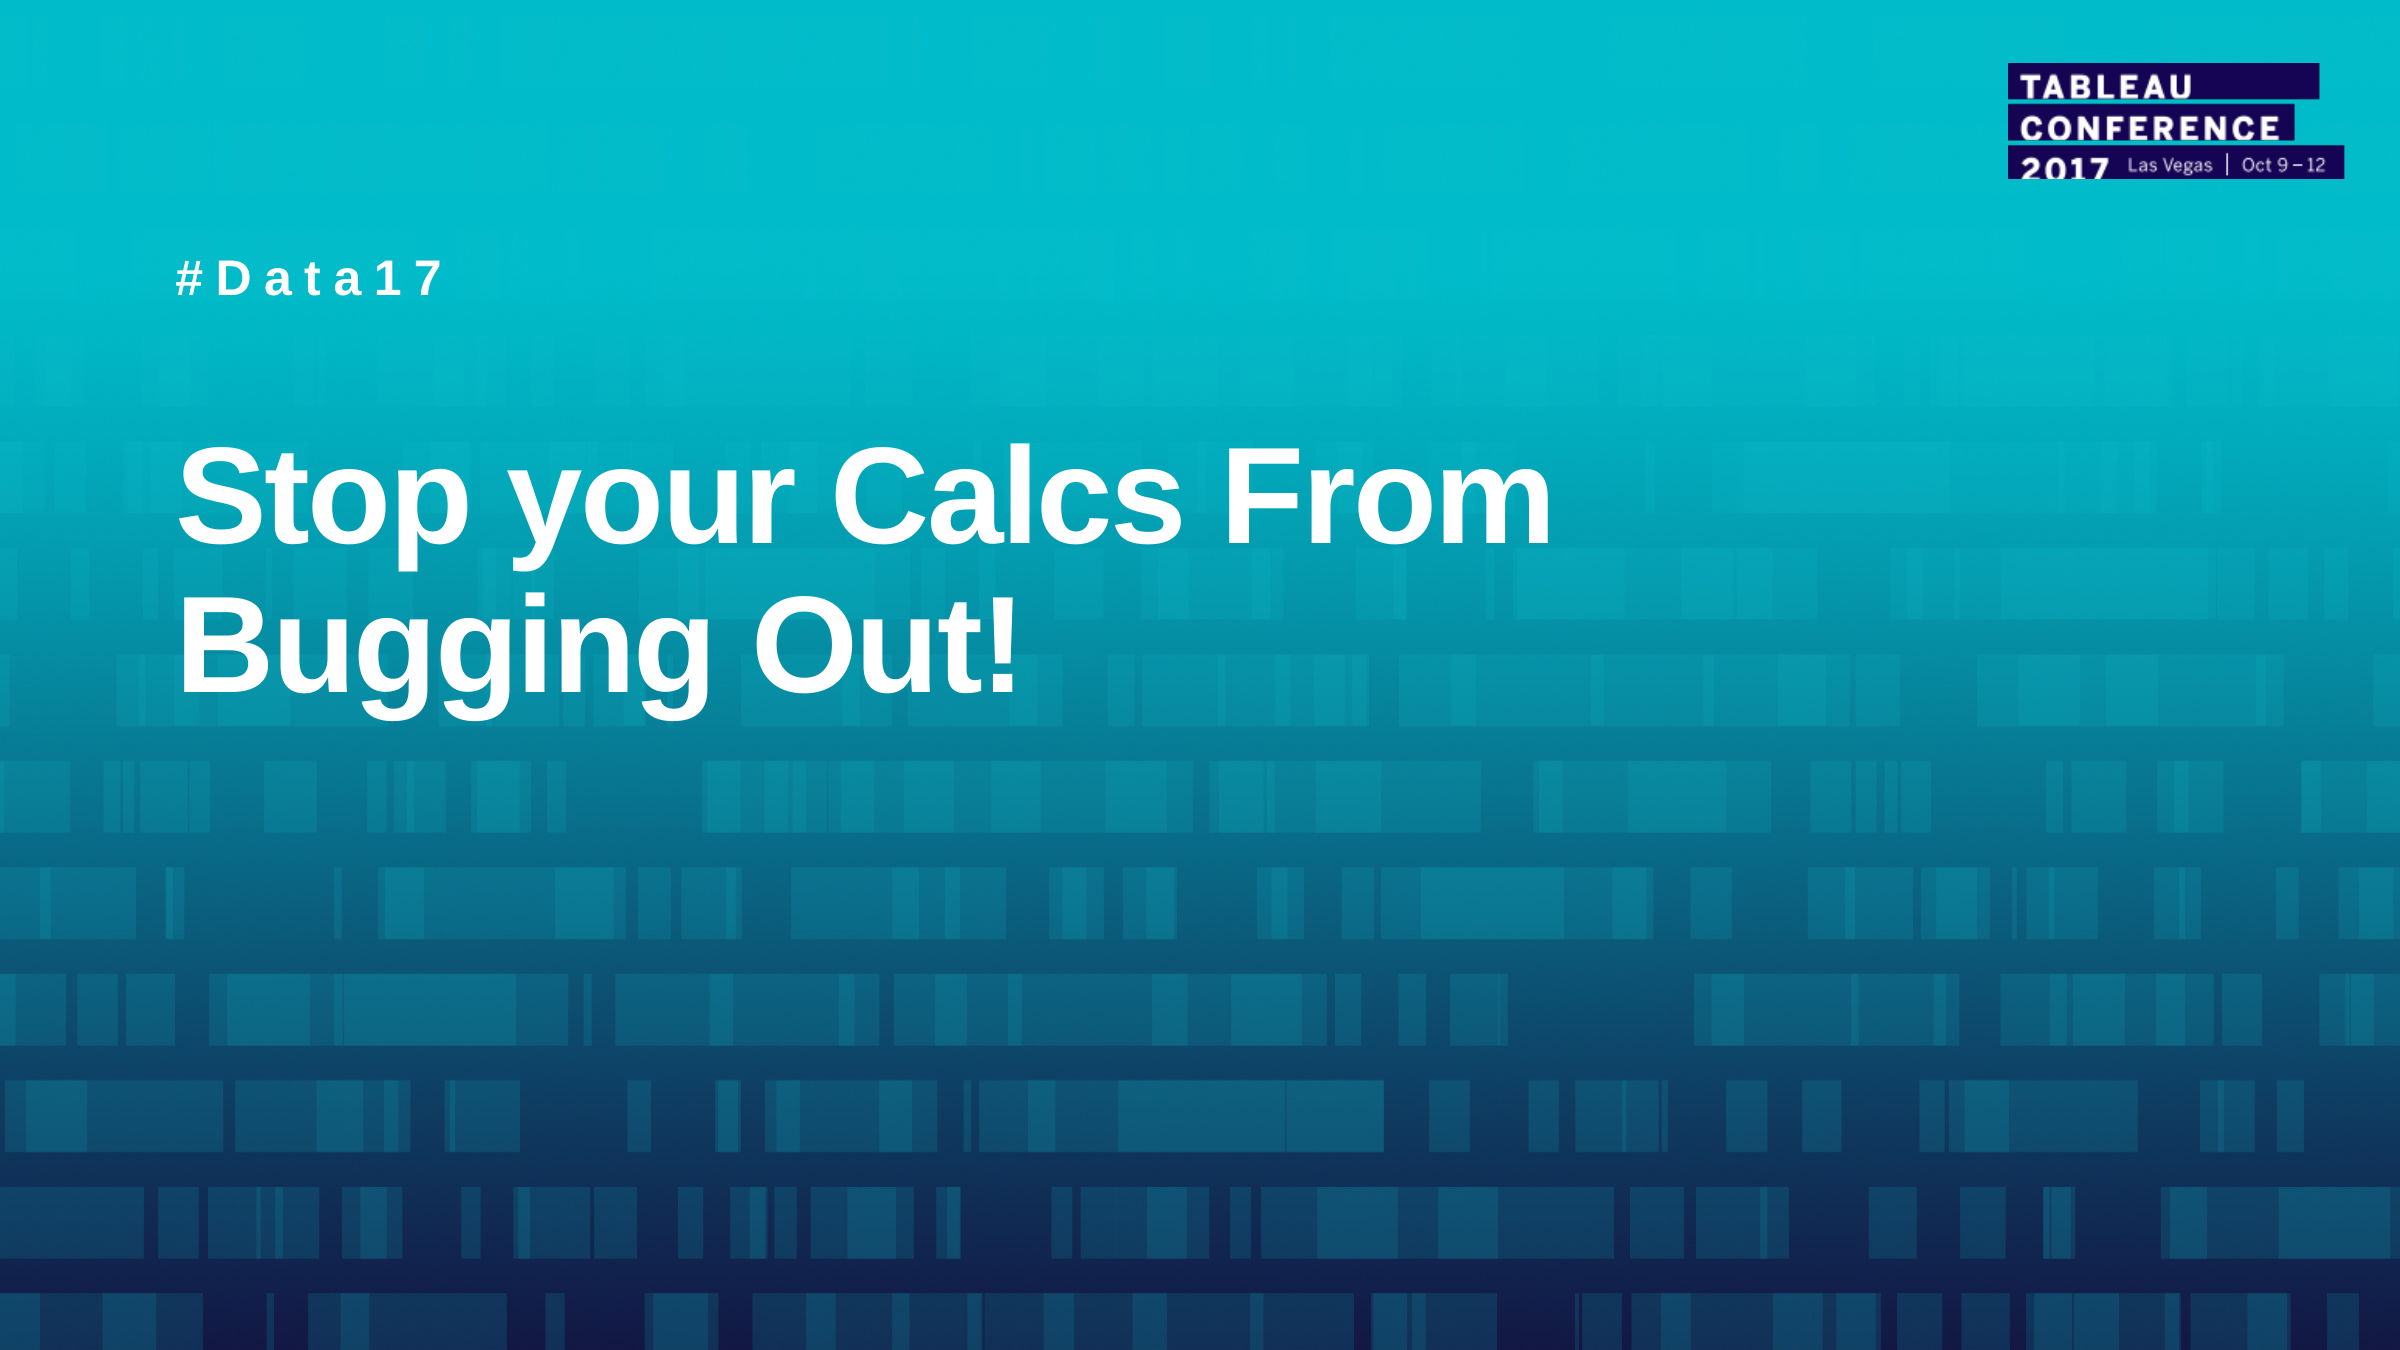

#Data17
# Stop your Calcs From Bugging Out!